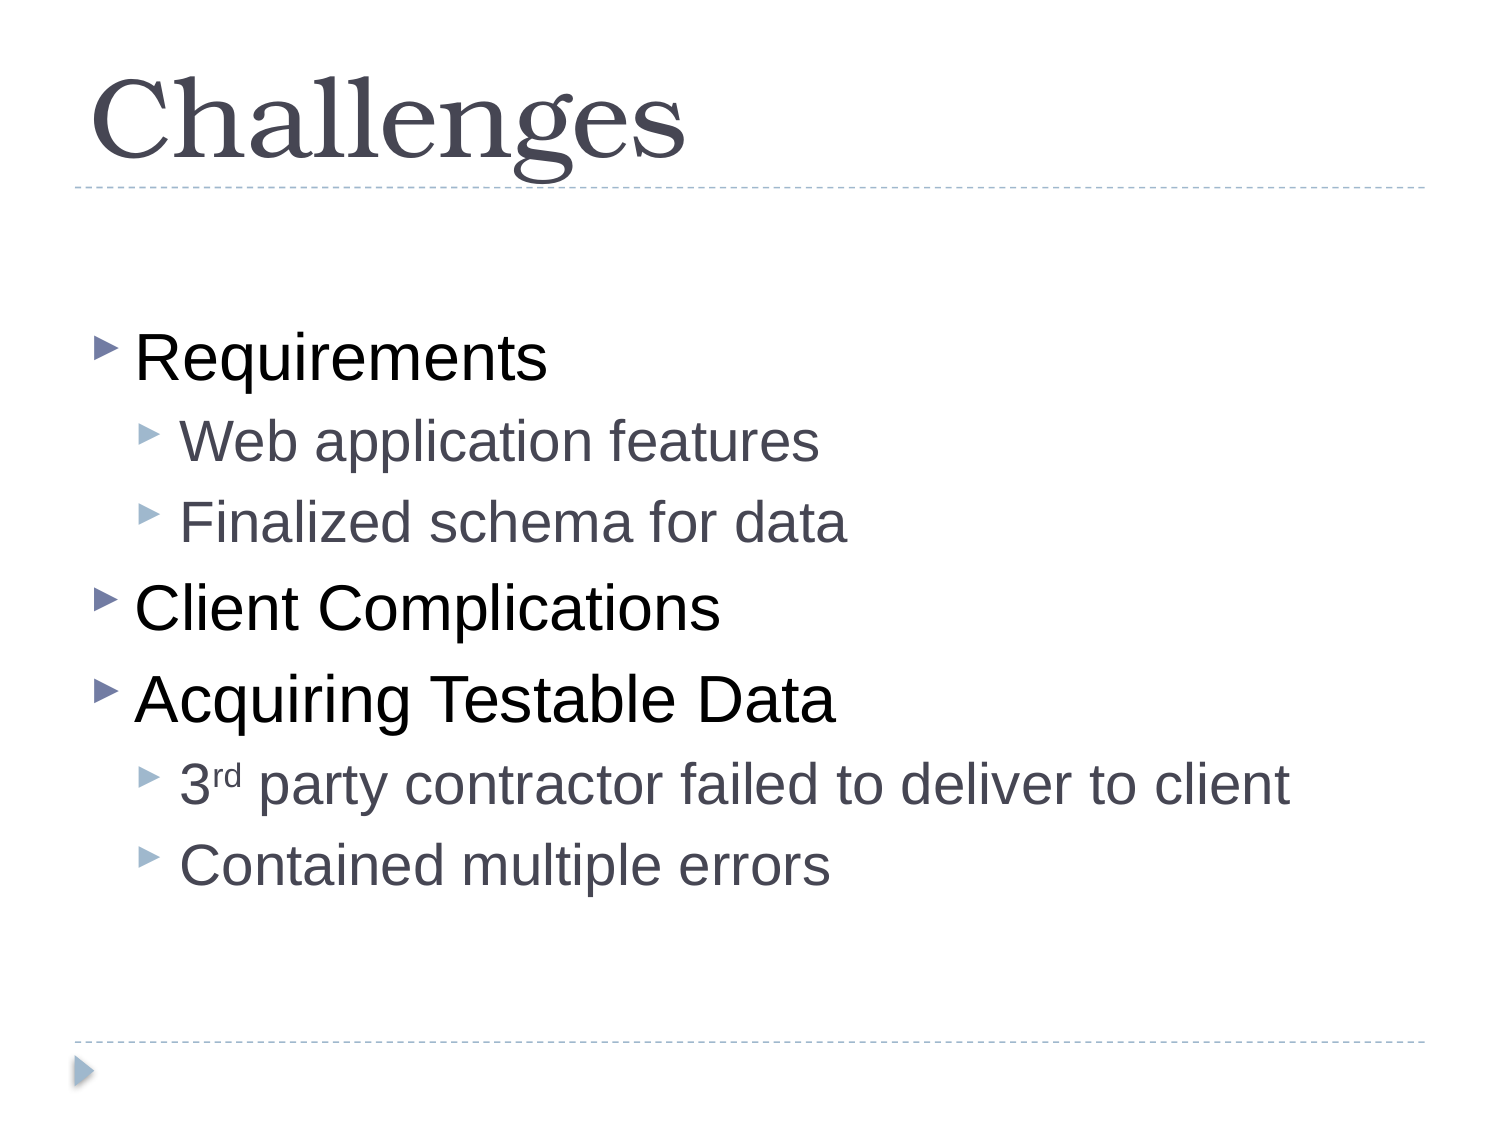

# Challenges
Requirements
Web application features
Finalized schema for data
Client Complications
Acquiring Testable Data
3rd party contractor failed to deliver to client
Contained multiple errors